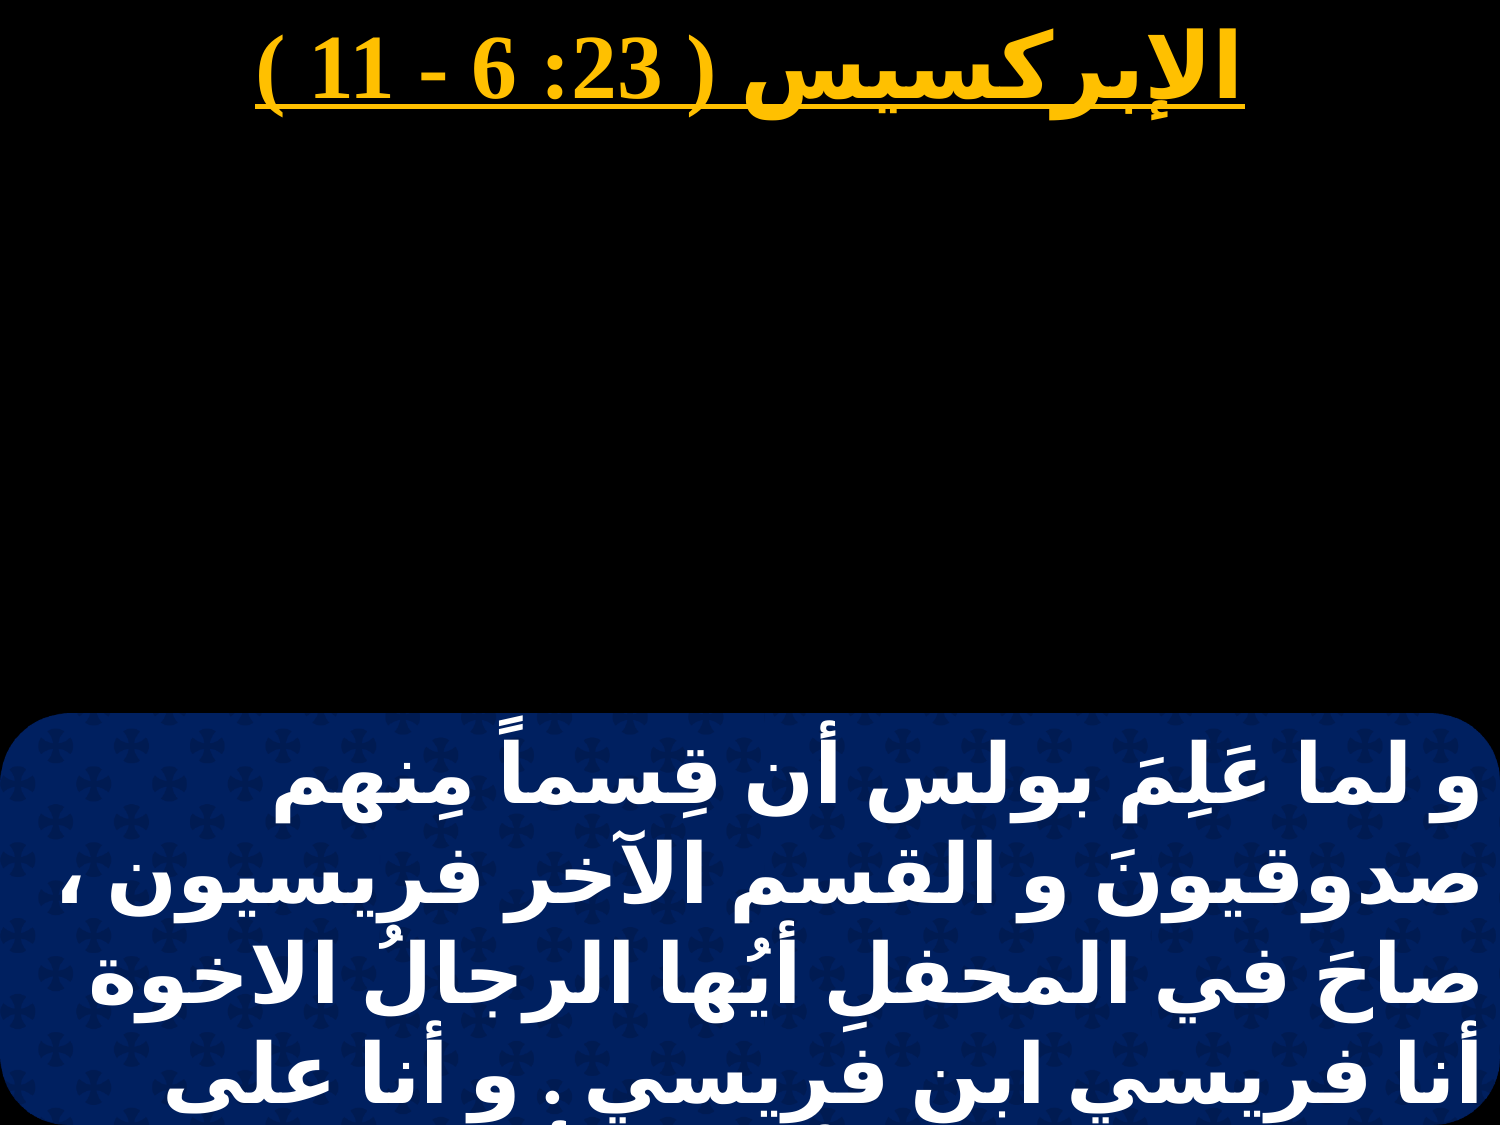

الإبركسيس ( 23: 6 - 11 )
و لما عَلِمَ بولس أن قِسماً مِنهم صدوقيونَ و القسم الآخر فريسيون ، صاحَ في المحفلِ أيُها الرجالُ الاخوة أنا فريسي ابن فريسي . و أنا على الرجاءِ و قيامةِ الأمواتِ أحَاكمُ .